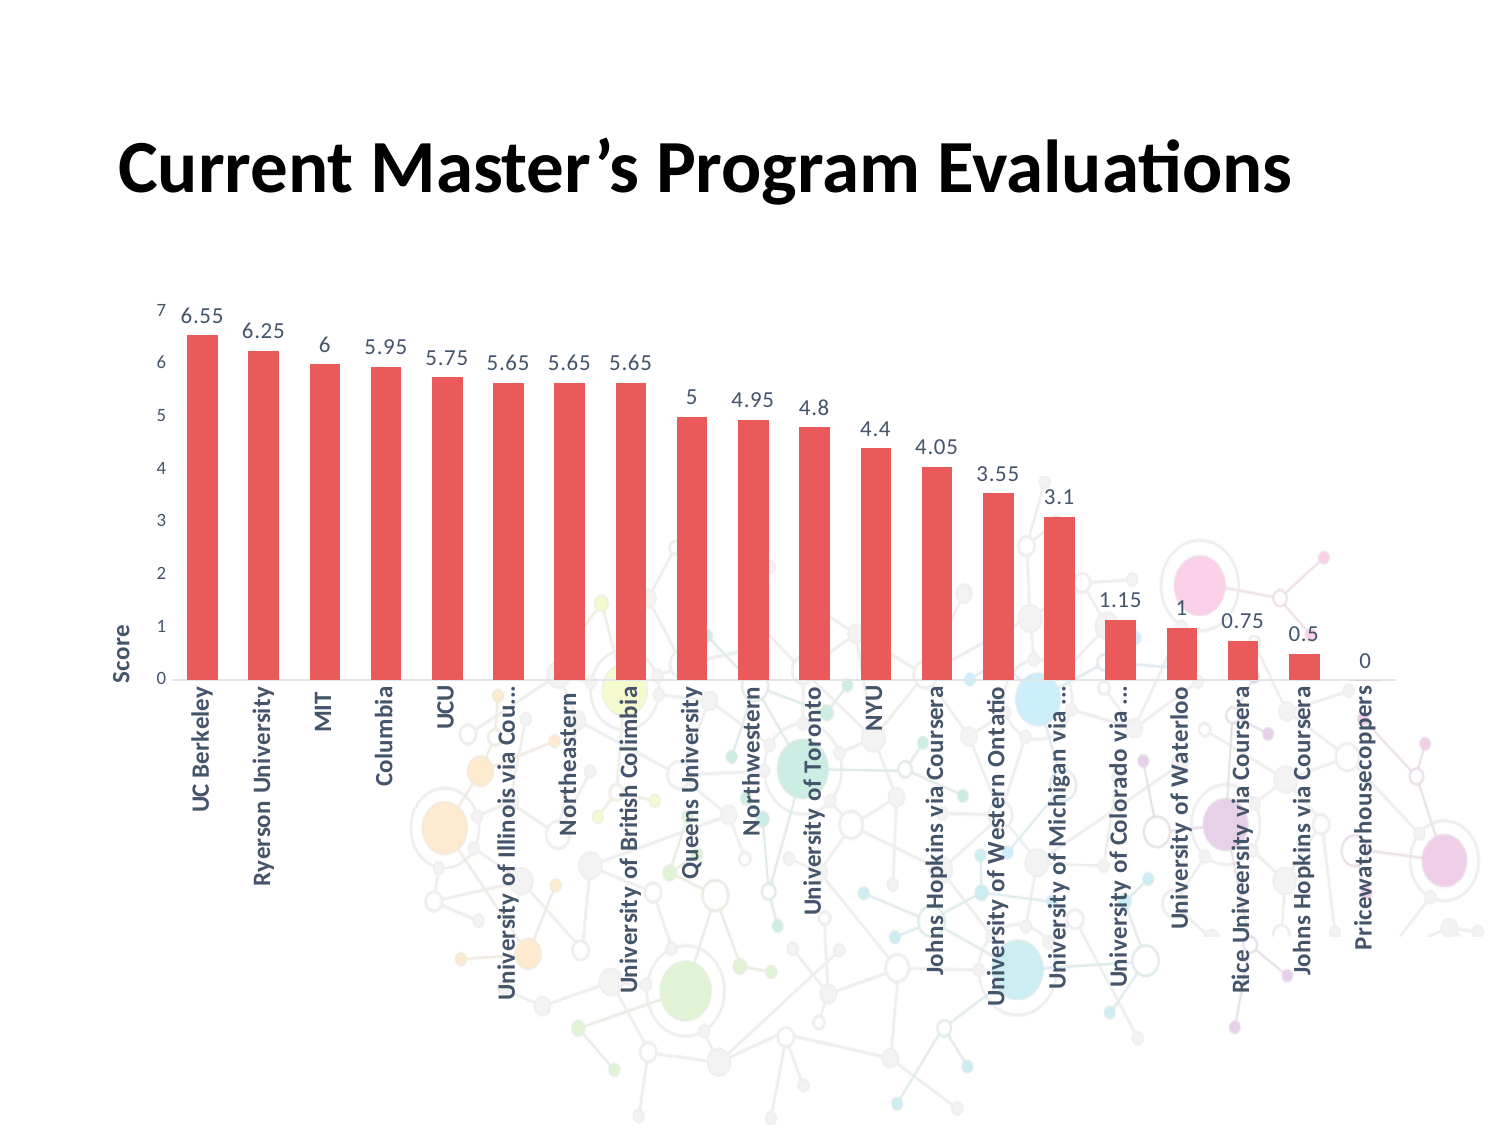

# Current Master’s Program Evaluations

### Chart

| Category | Score |
|---|---|
| UC Berkeley | 6.55 |
| Ryerson University | 6.249999999999999 |
| MIT  | 6.0 |
| Columbia | 5.949999999999999 |
| UCU | 5.75 |
| University of Illinois via Coursera | 5.6499999999999995 |
| Northeastern  | 5.6499999999999995 |
| University of British Colimbia | 5.649999999999999 |
| Queens University | 4.999999999999999 |
| Northwestern | 4.949999999999998 |
| University of Toronto | 4.799999999999999 |
| NYU | 4.3999999999999995 |
| Johns Hopkins via Coursera | 4.05 |
| University of Western Ontatio | 3.55 |
| University of Michigan via Coursera | 3.0999999999999996 |
| University of Colorado via Coursera | 1.1500000000000001 |
| University of Waterloo | 1.0 |
| Rice Univeersity via Coursera | 0.75 |
| Johns Hopkins via Coursera | 0.49999999999999994 |
| Pricewaterhousecoppers | 0.0 |